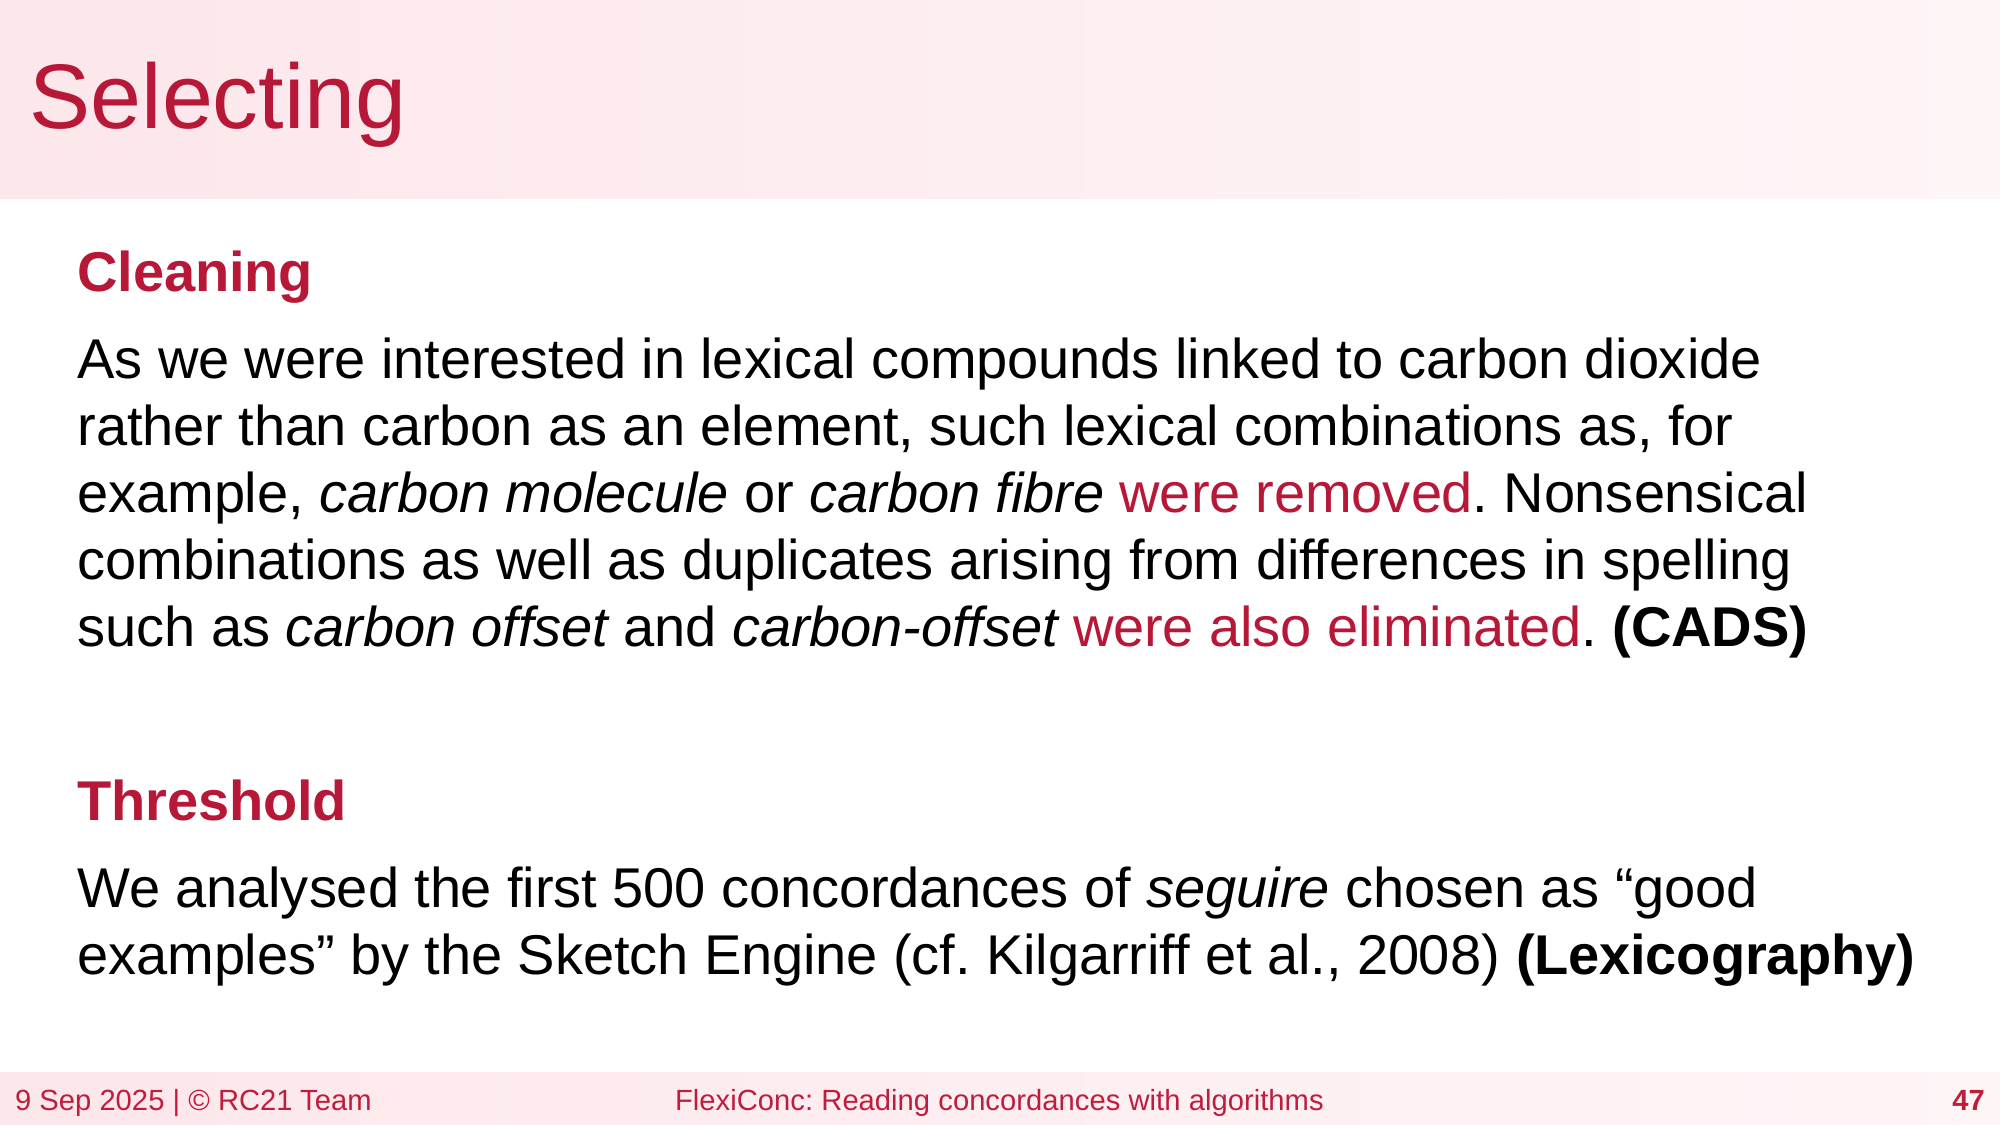

# Selecting
Cleaning
As we were interested in lexical compounds linked to carbon dioxide rather than carbon as an element, such lexical combinations as, for example, carbon molecule or carbon fibre were removed. Nonsensical combinations as well as duplicates arising from differences in spelling such as carbon offset and carbon-offset were also eliminated. (CADS)

Threshold
We analysed the first 500 concordances of seguire chosen as “good examples” by the Sketch Engine (cf. Kilgarriff et al., 2008) (Lexicography)

FlexiConc: Reading concordances with algorithms
9 Sep 2025 | © RC21 Team
47